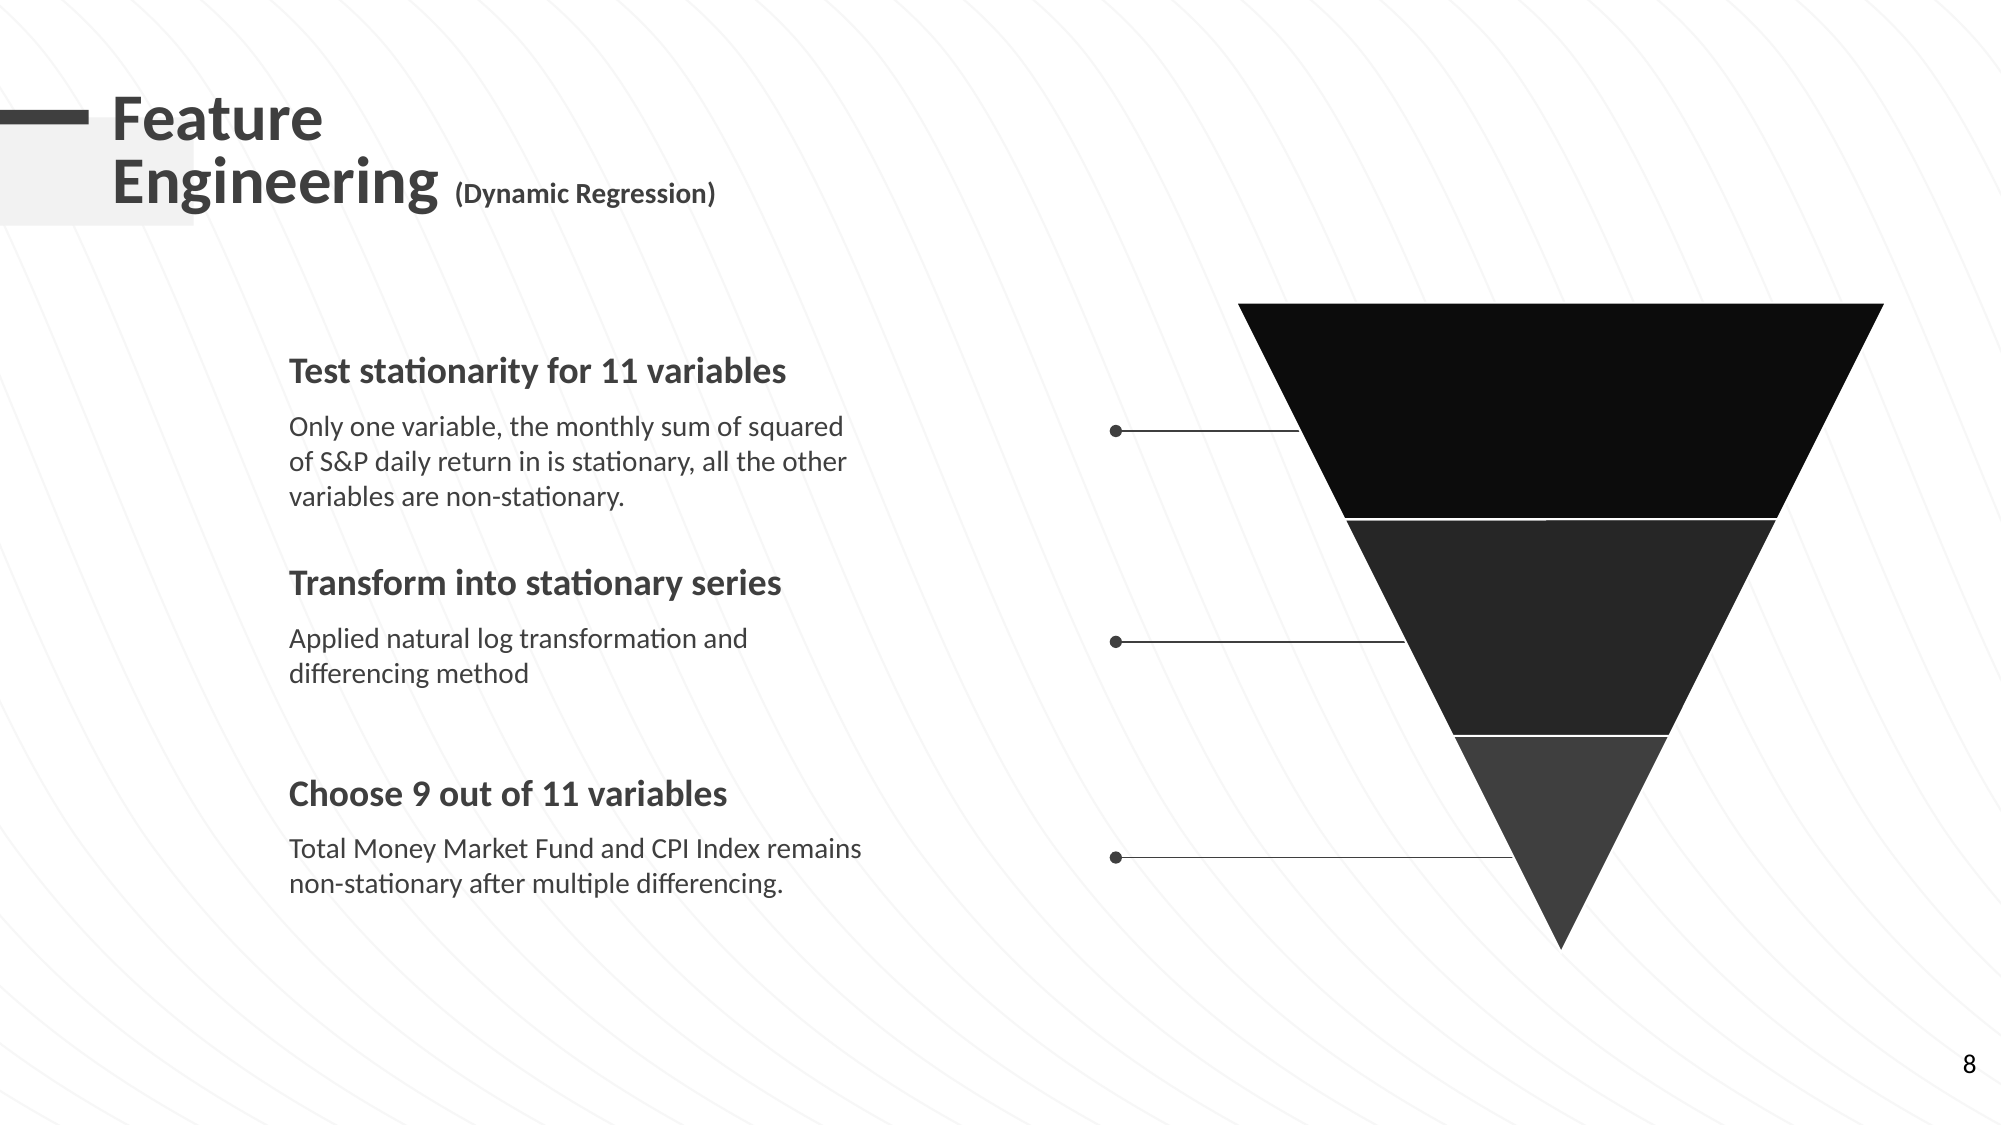

# Feature Engineering (Dynamic Regression)

Test stationarity for 11 variables
Only one variable, the monthly sum of squared of S&P daily return in is stationary, all the other variables are non-stationary.
Transform into stationary series
Applied natural log transformation and differencing method
Choose 9 out of 11 variables
Total Money Market Fund and CPI Index remains non-stationary after multiple differencing.
8